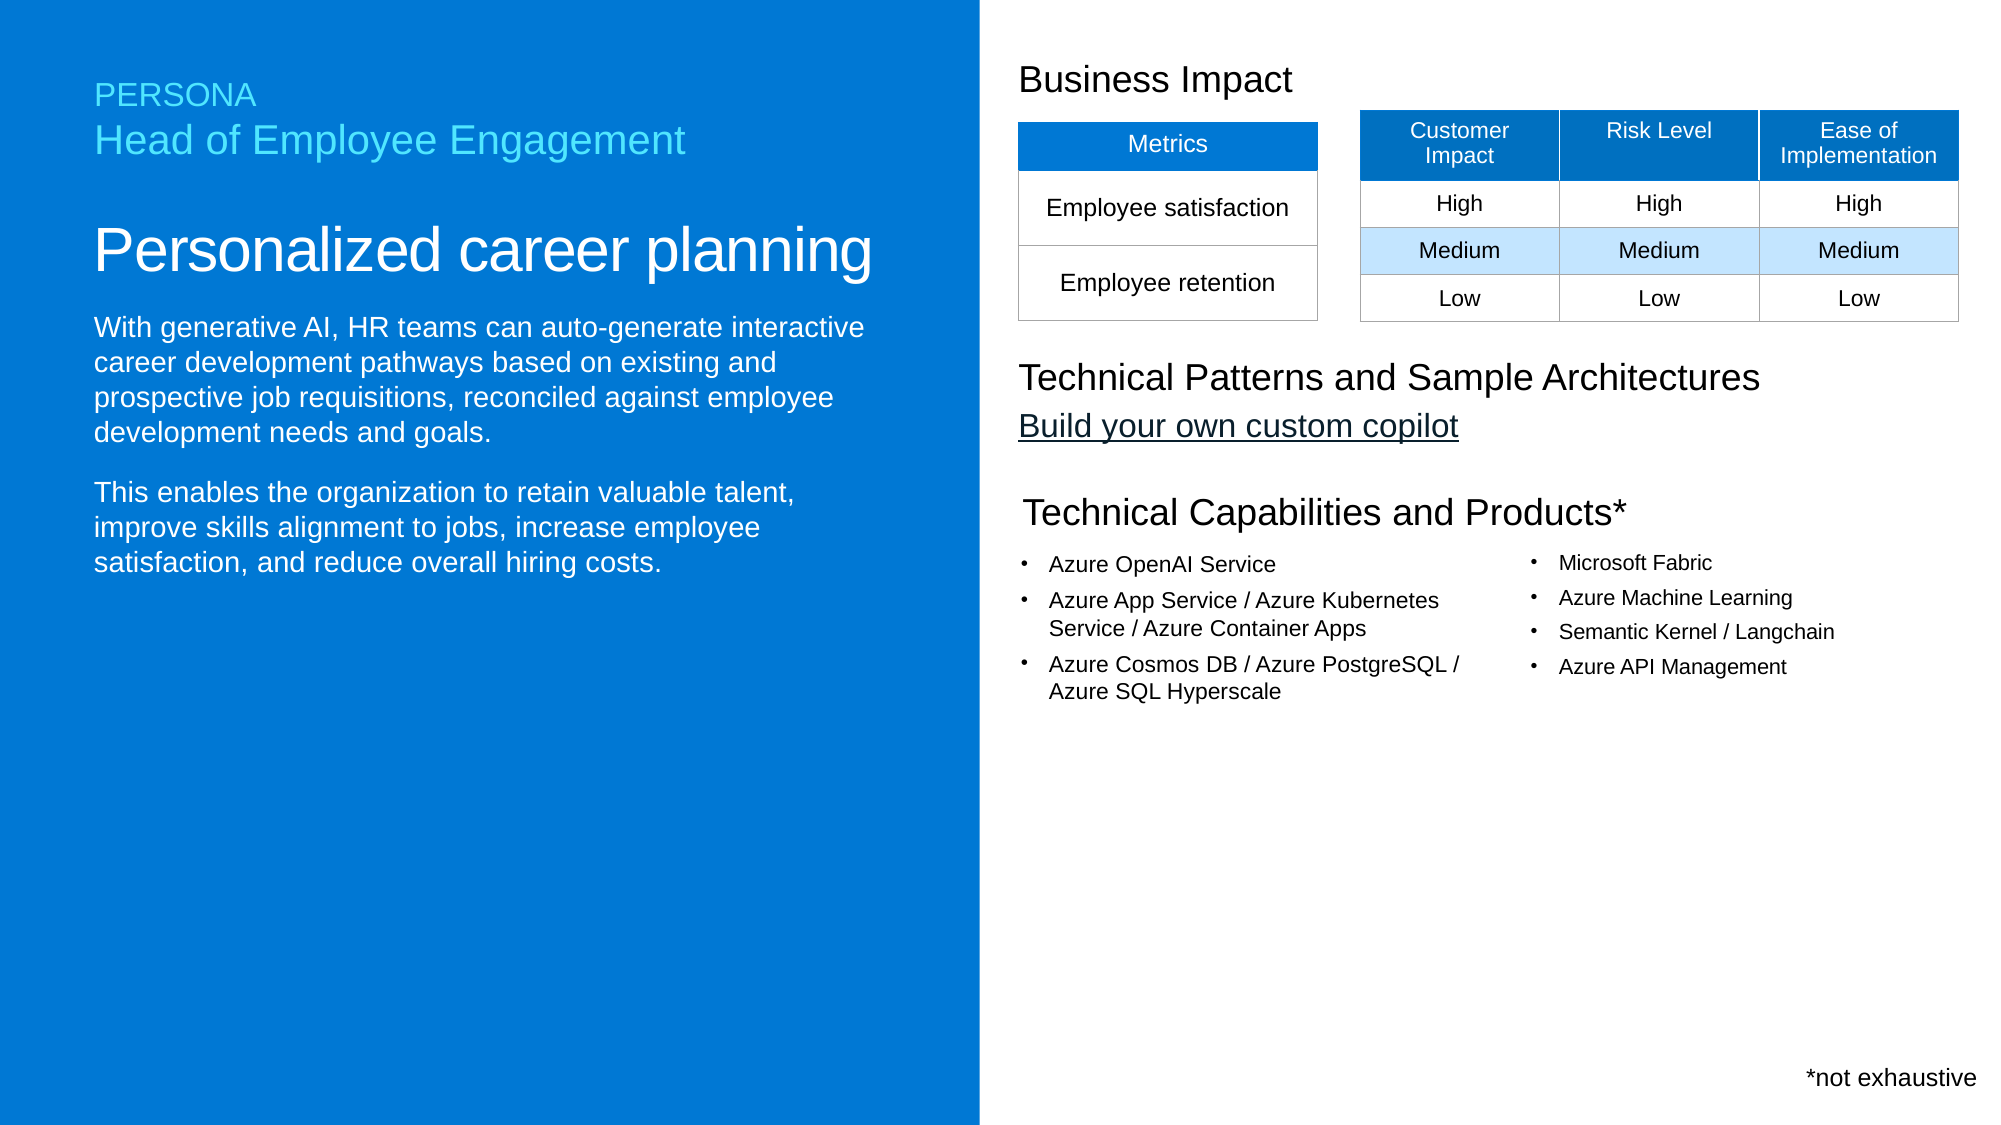

Business Impact
PERSONA
Head of Employee Engagement
| Customer Impact | Risk Level | Ease of Implementation |
| --- | --- | --- |
| High | High | High |
| Medium | Medium | Medium |
| Low | Low | Low |
| Metrics |
| --- |
| Employee satisfaction |
| Employee retention |
Personalized career planning
With generative AI, HR teams can auto-generate interactive career development pathways based on existing and prospective job requisitions, reconciled against employee development needs and goals.
This enables the organization to retain valuable talent, improve skills alignment to jobs, increase employee satisfaction, and reduce overall hiring costs.
Technical Patterns and Sample Architectures
Build your own custom copilot
Technical Capabilities and Products*

Microsoft Fabric
Azure Machine Learning
Semantic Kernel / Langchain
Azure API Management
Azure OpenAI Service
Azure App Service / Azure Kubernetes Service / Azure Container Apps
Azure Cosmos DB / Azure PostgreSQL / Azure SQL Hyperscale
*not exhaustive